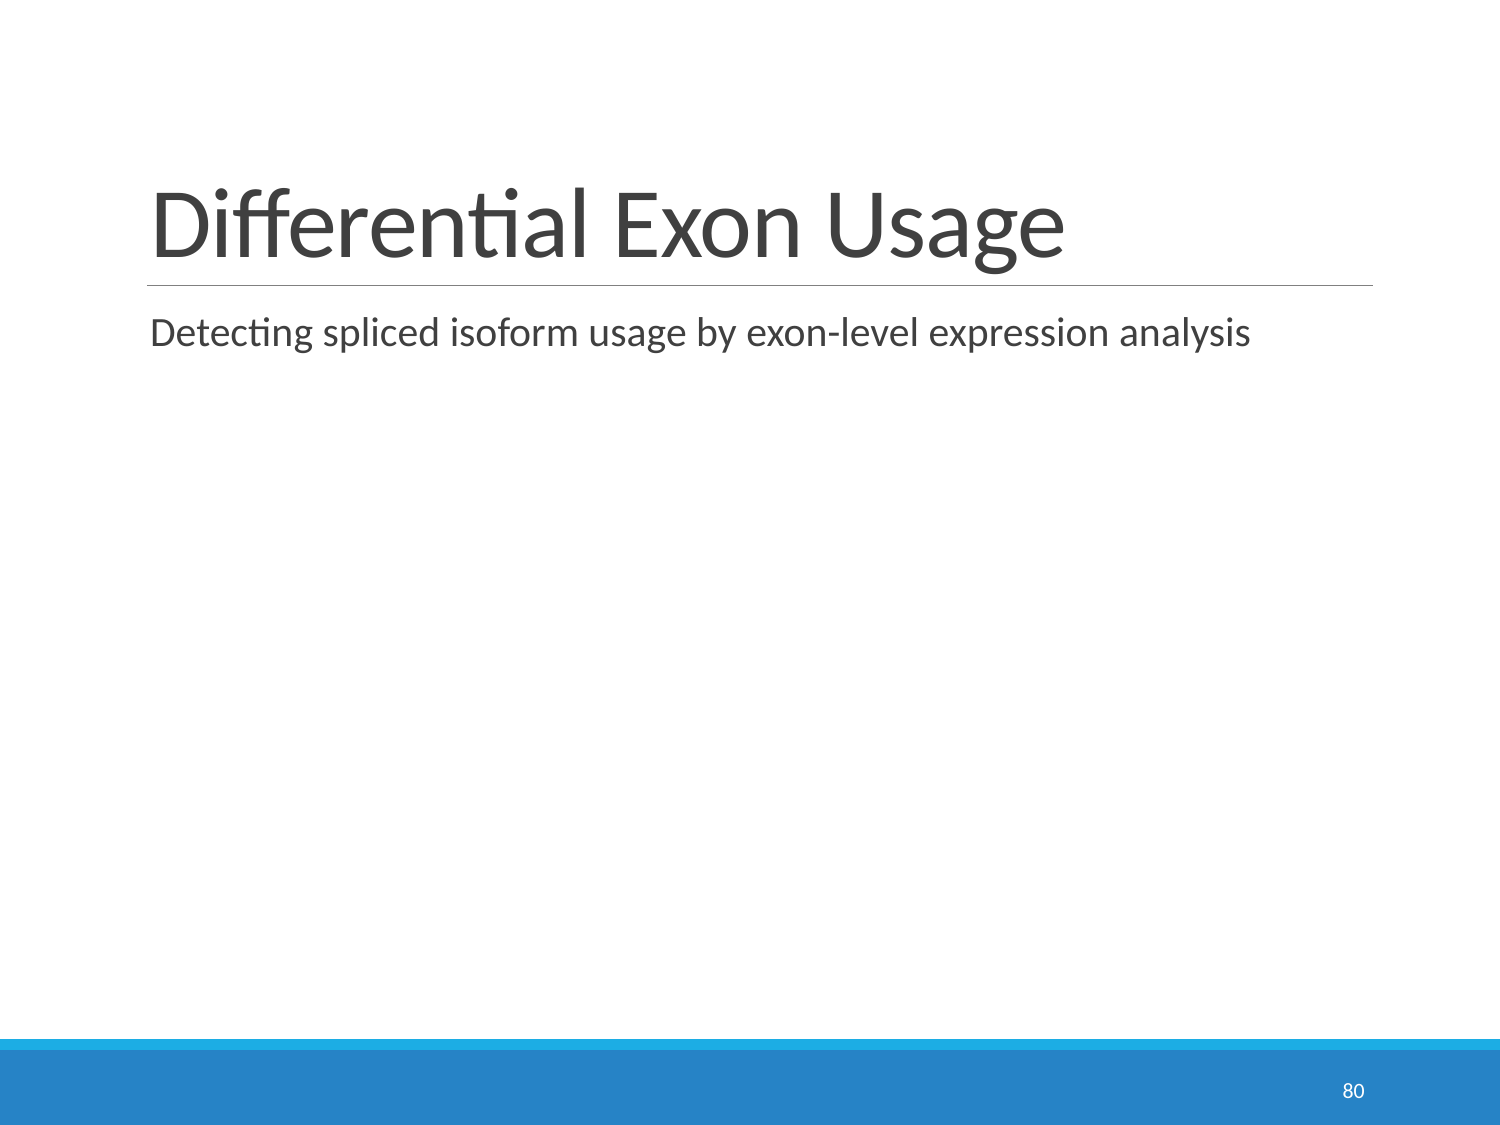

# Differential Exon Usage
Detecting spliced isoform usage by exon-level expression analysis
80